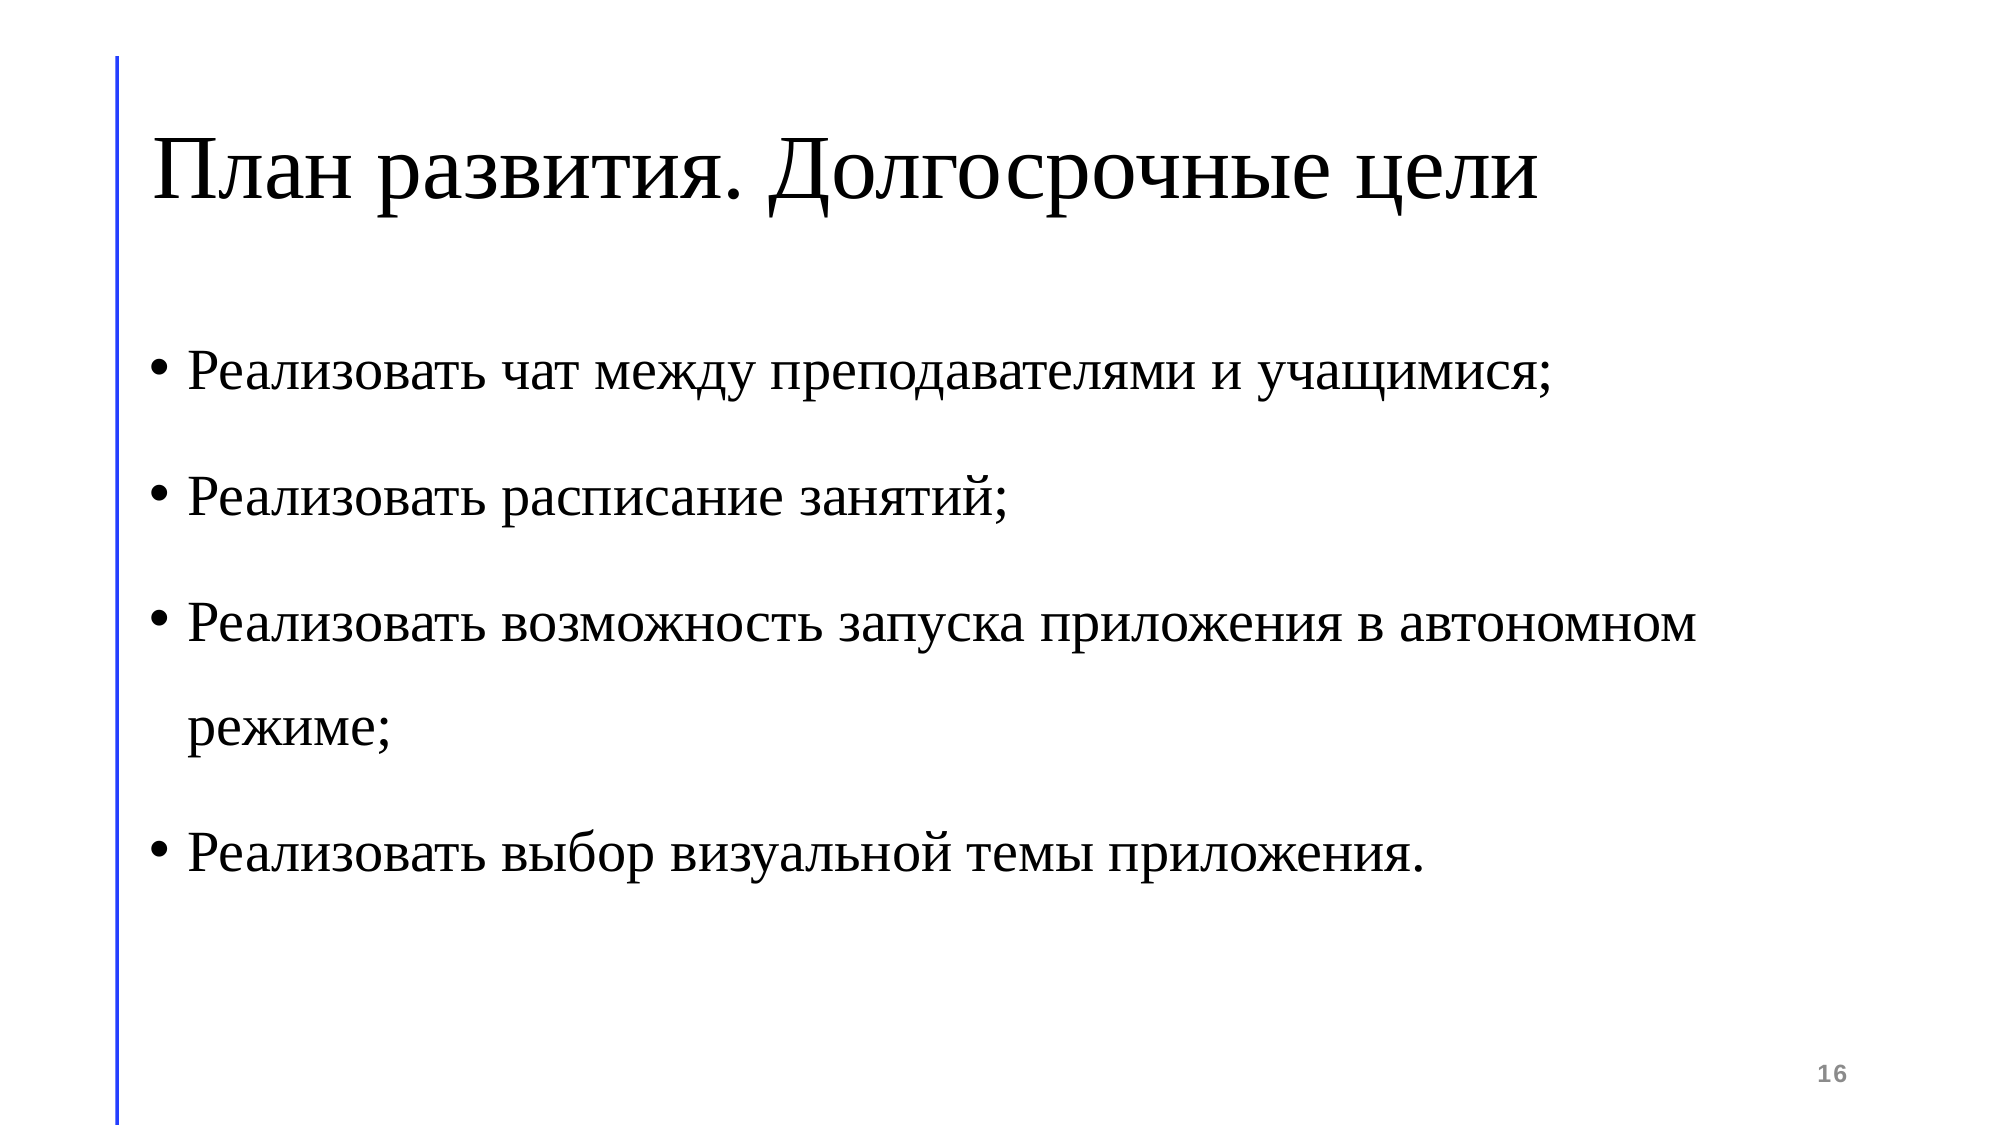

Реализовать чат между преподавателями и учащимися;
Реализовать расписание занятий;
Реализовать возможность запуска приложения в автономном режиме;
Реализовать выбор визуальной темы приложения.
# План развития. Долгосрочные цели
16